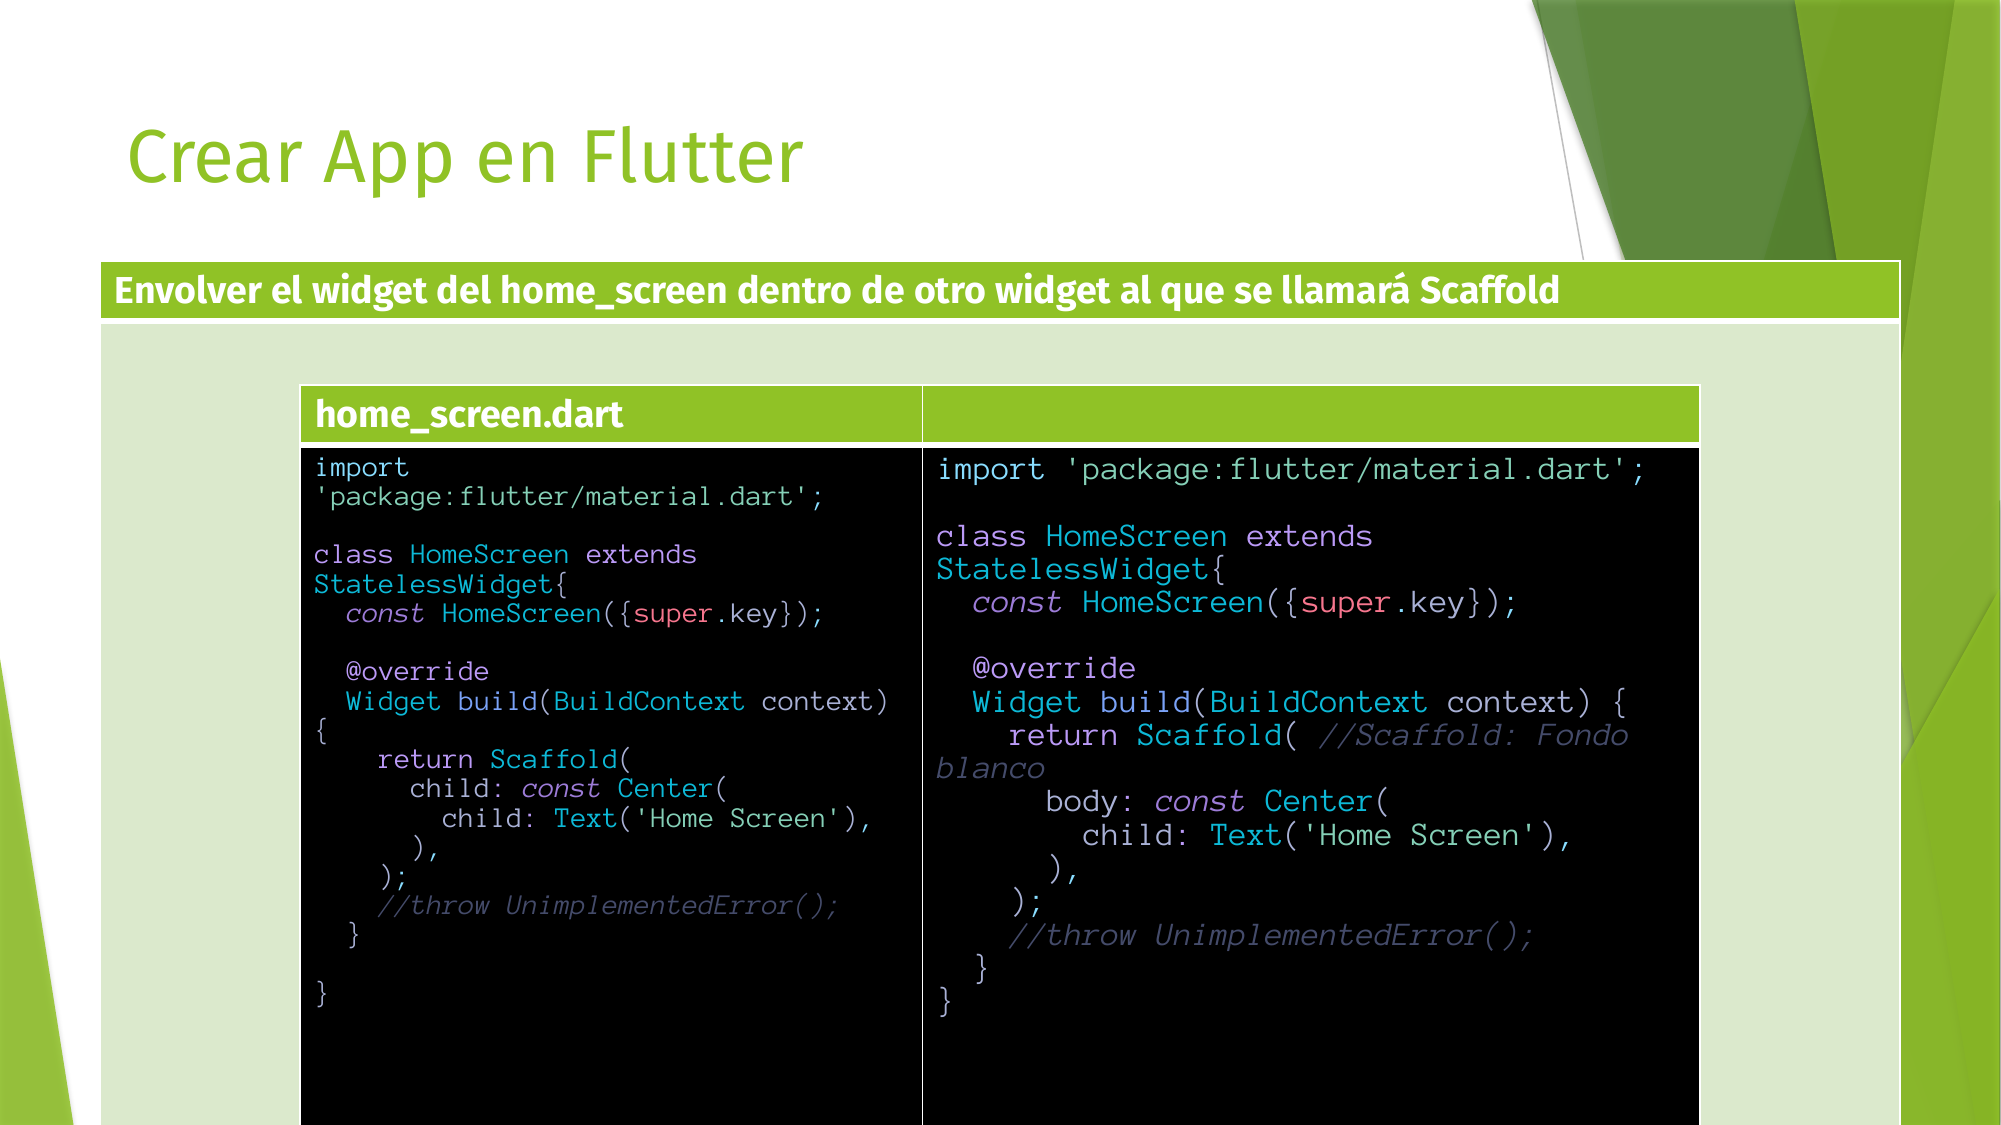

# Crear App en Flutter
| Envolver el widget del home\_screen dentro de otro widget al que se llamará Scaffold |
| --- |
|  |

| home\_screen.dart |  |
| --- | --- |
| import 'package:flutter/material.dart'; class HomeScreen extends StatelessWidget{   const HomeScreen({super.key});   @override   Widget build(BuildContext context) {     return Scaffold(       child: const Center(         child: Text('Home Screen'),       ),     );     //throw UnimplementedError();   }   } | import 'package:flutter/material.dart'; class HomeScreen extends StatelessWidget{   const HomeScreen({super.key});   @override   Widget build(BuildContext context) {     return Scaffold( //Scaffold: Fondo blanco       body: const Center(         child: Text('Home Screen'),       ),     );     //throw UnimplementedError();   } } |